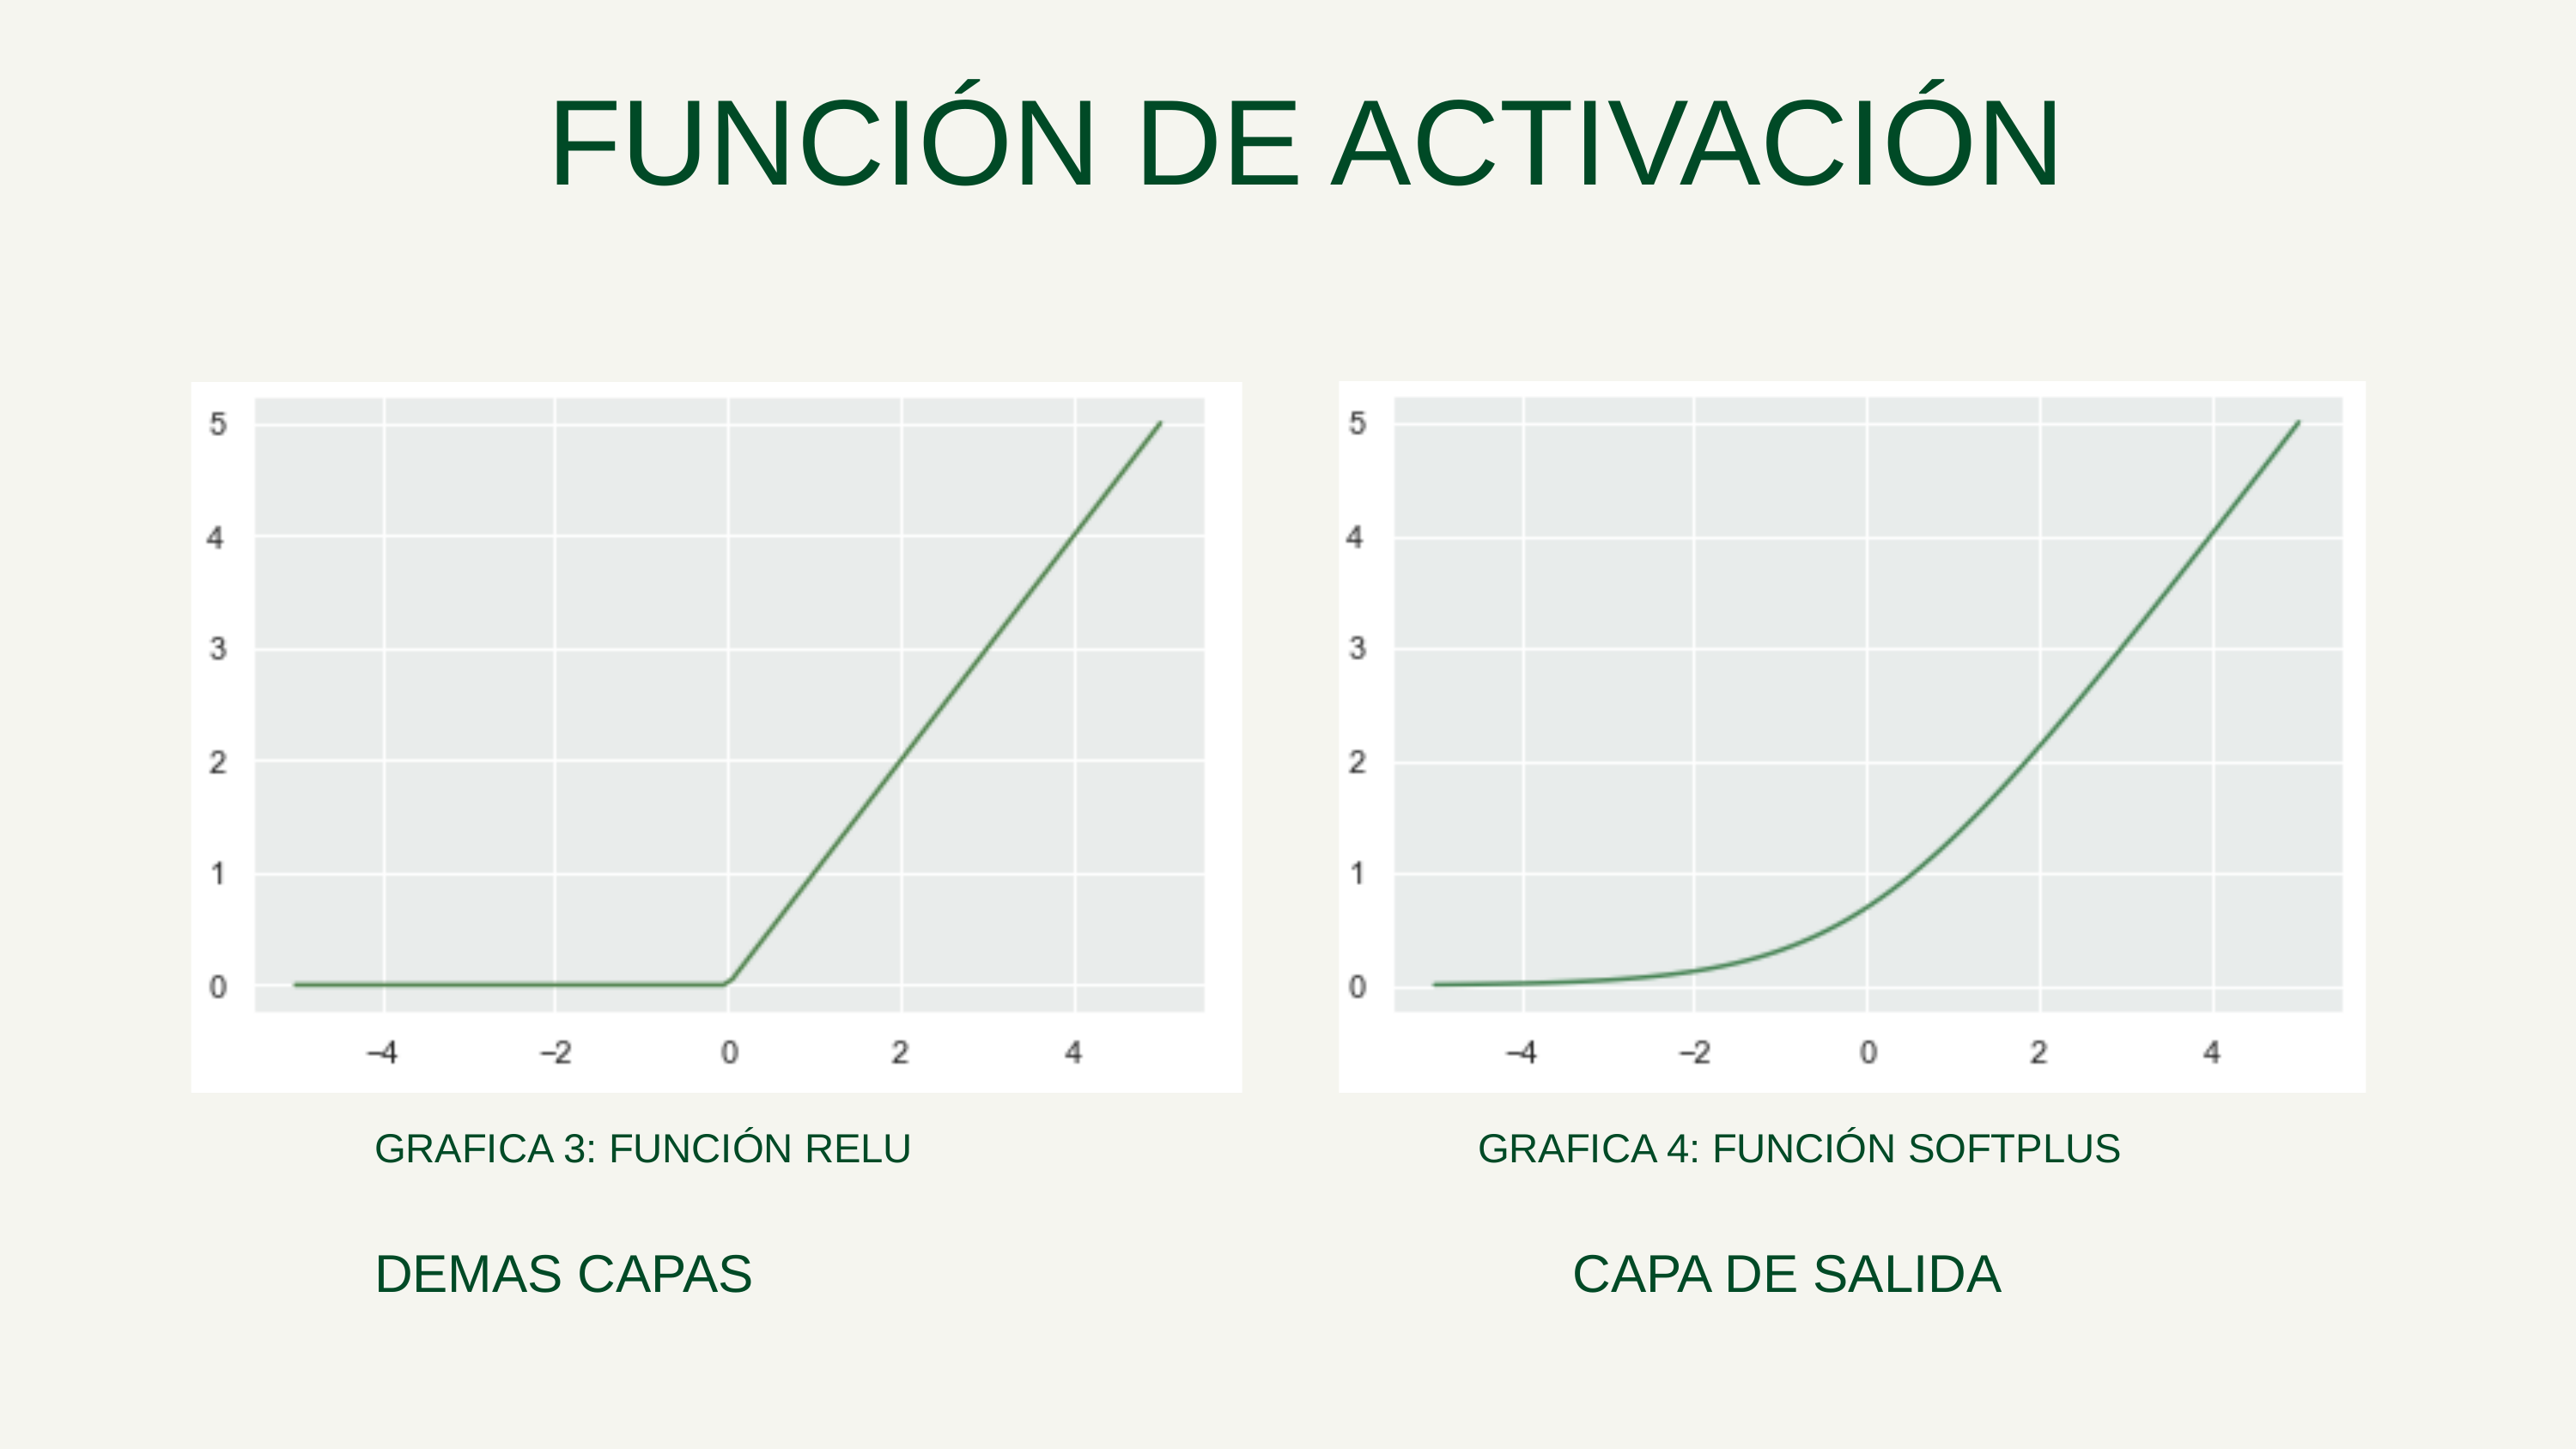

FUNCIÓN DE ACTIVACIÓN

GRAFICA 3: FUNCIÓN RELU
GRAFICA 4: FUNCIÓN SOFTPLUS
DEMAS CAPAS
CAPA DE SALIDA